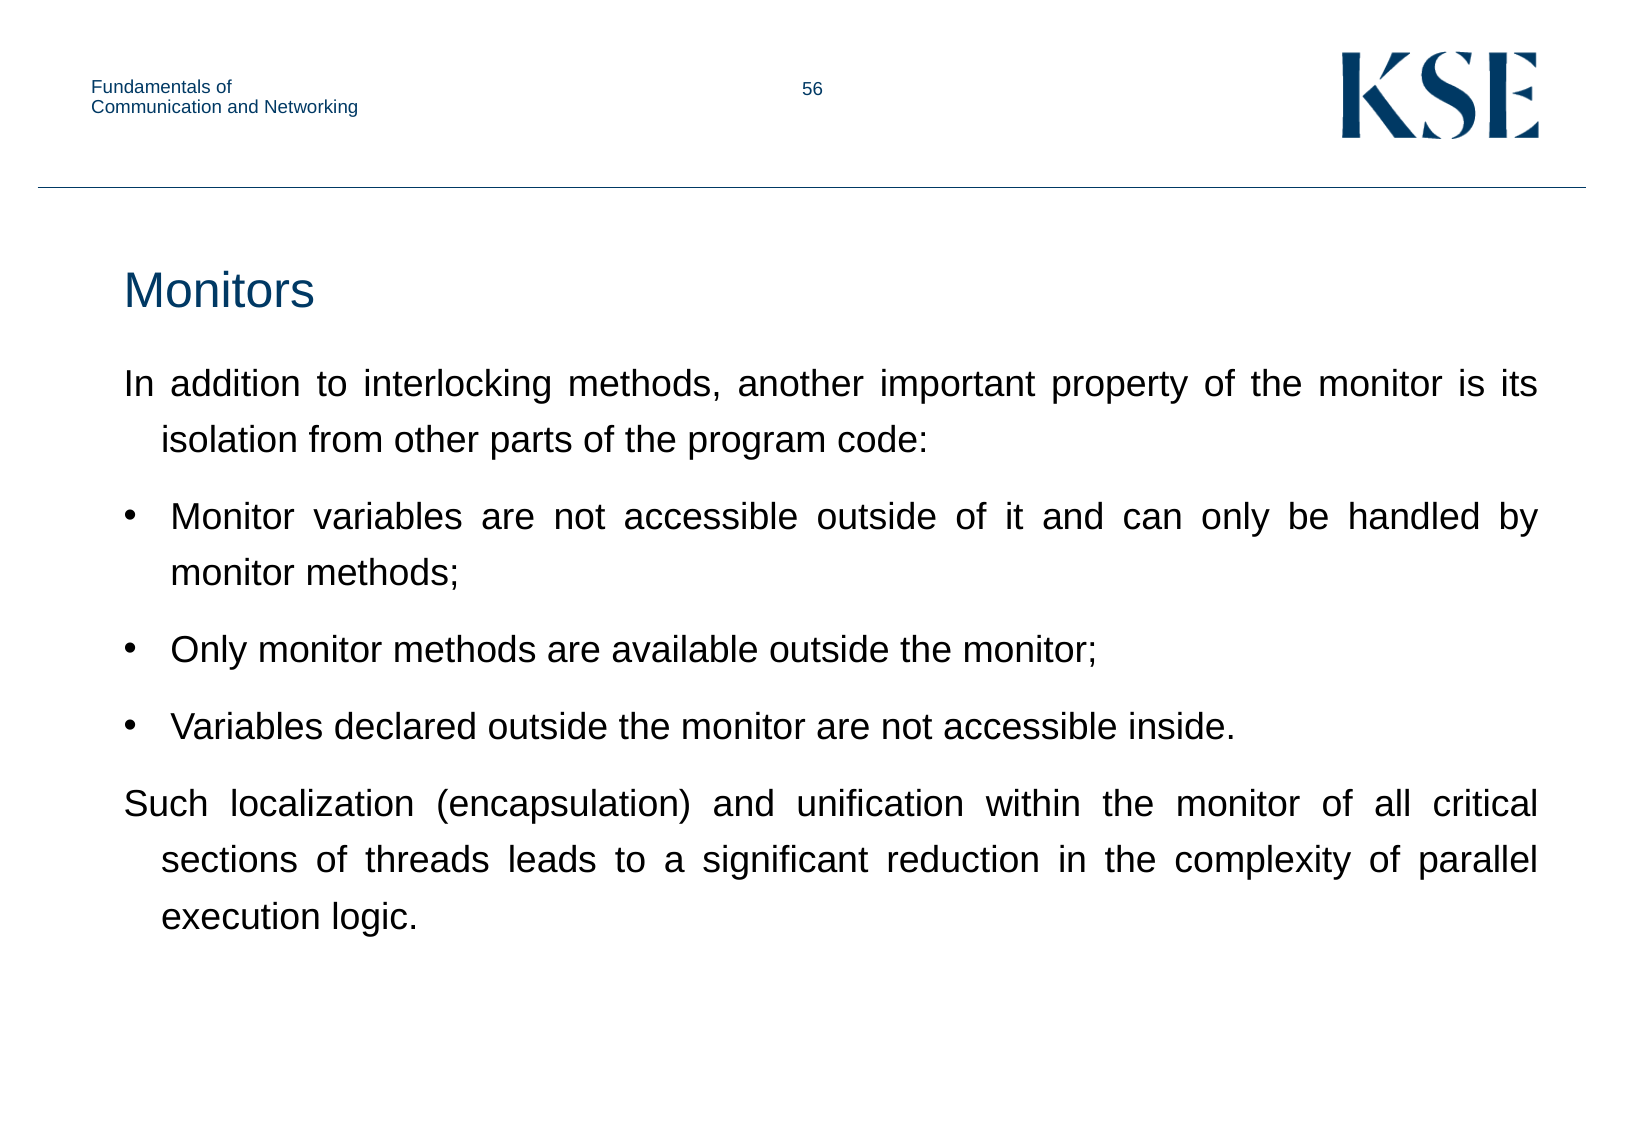

Fundamentals of Communication and Networking
Monitors
In addition to interlocking methods, another important property of the monitor is its isolation from other parts of the program code:
Monitor variables are not accessible outside of it and can only be handled by monitor methods;
Only monitor methods are available outside the monitor;
Variables declared outside the monitor are not accessible inside.
Such localization (encapsulation) and unification within the monitor of all critical sections of threads leads to a significant reduction in the complexity of parallel execution logic.